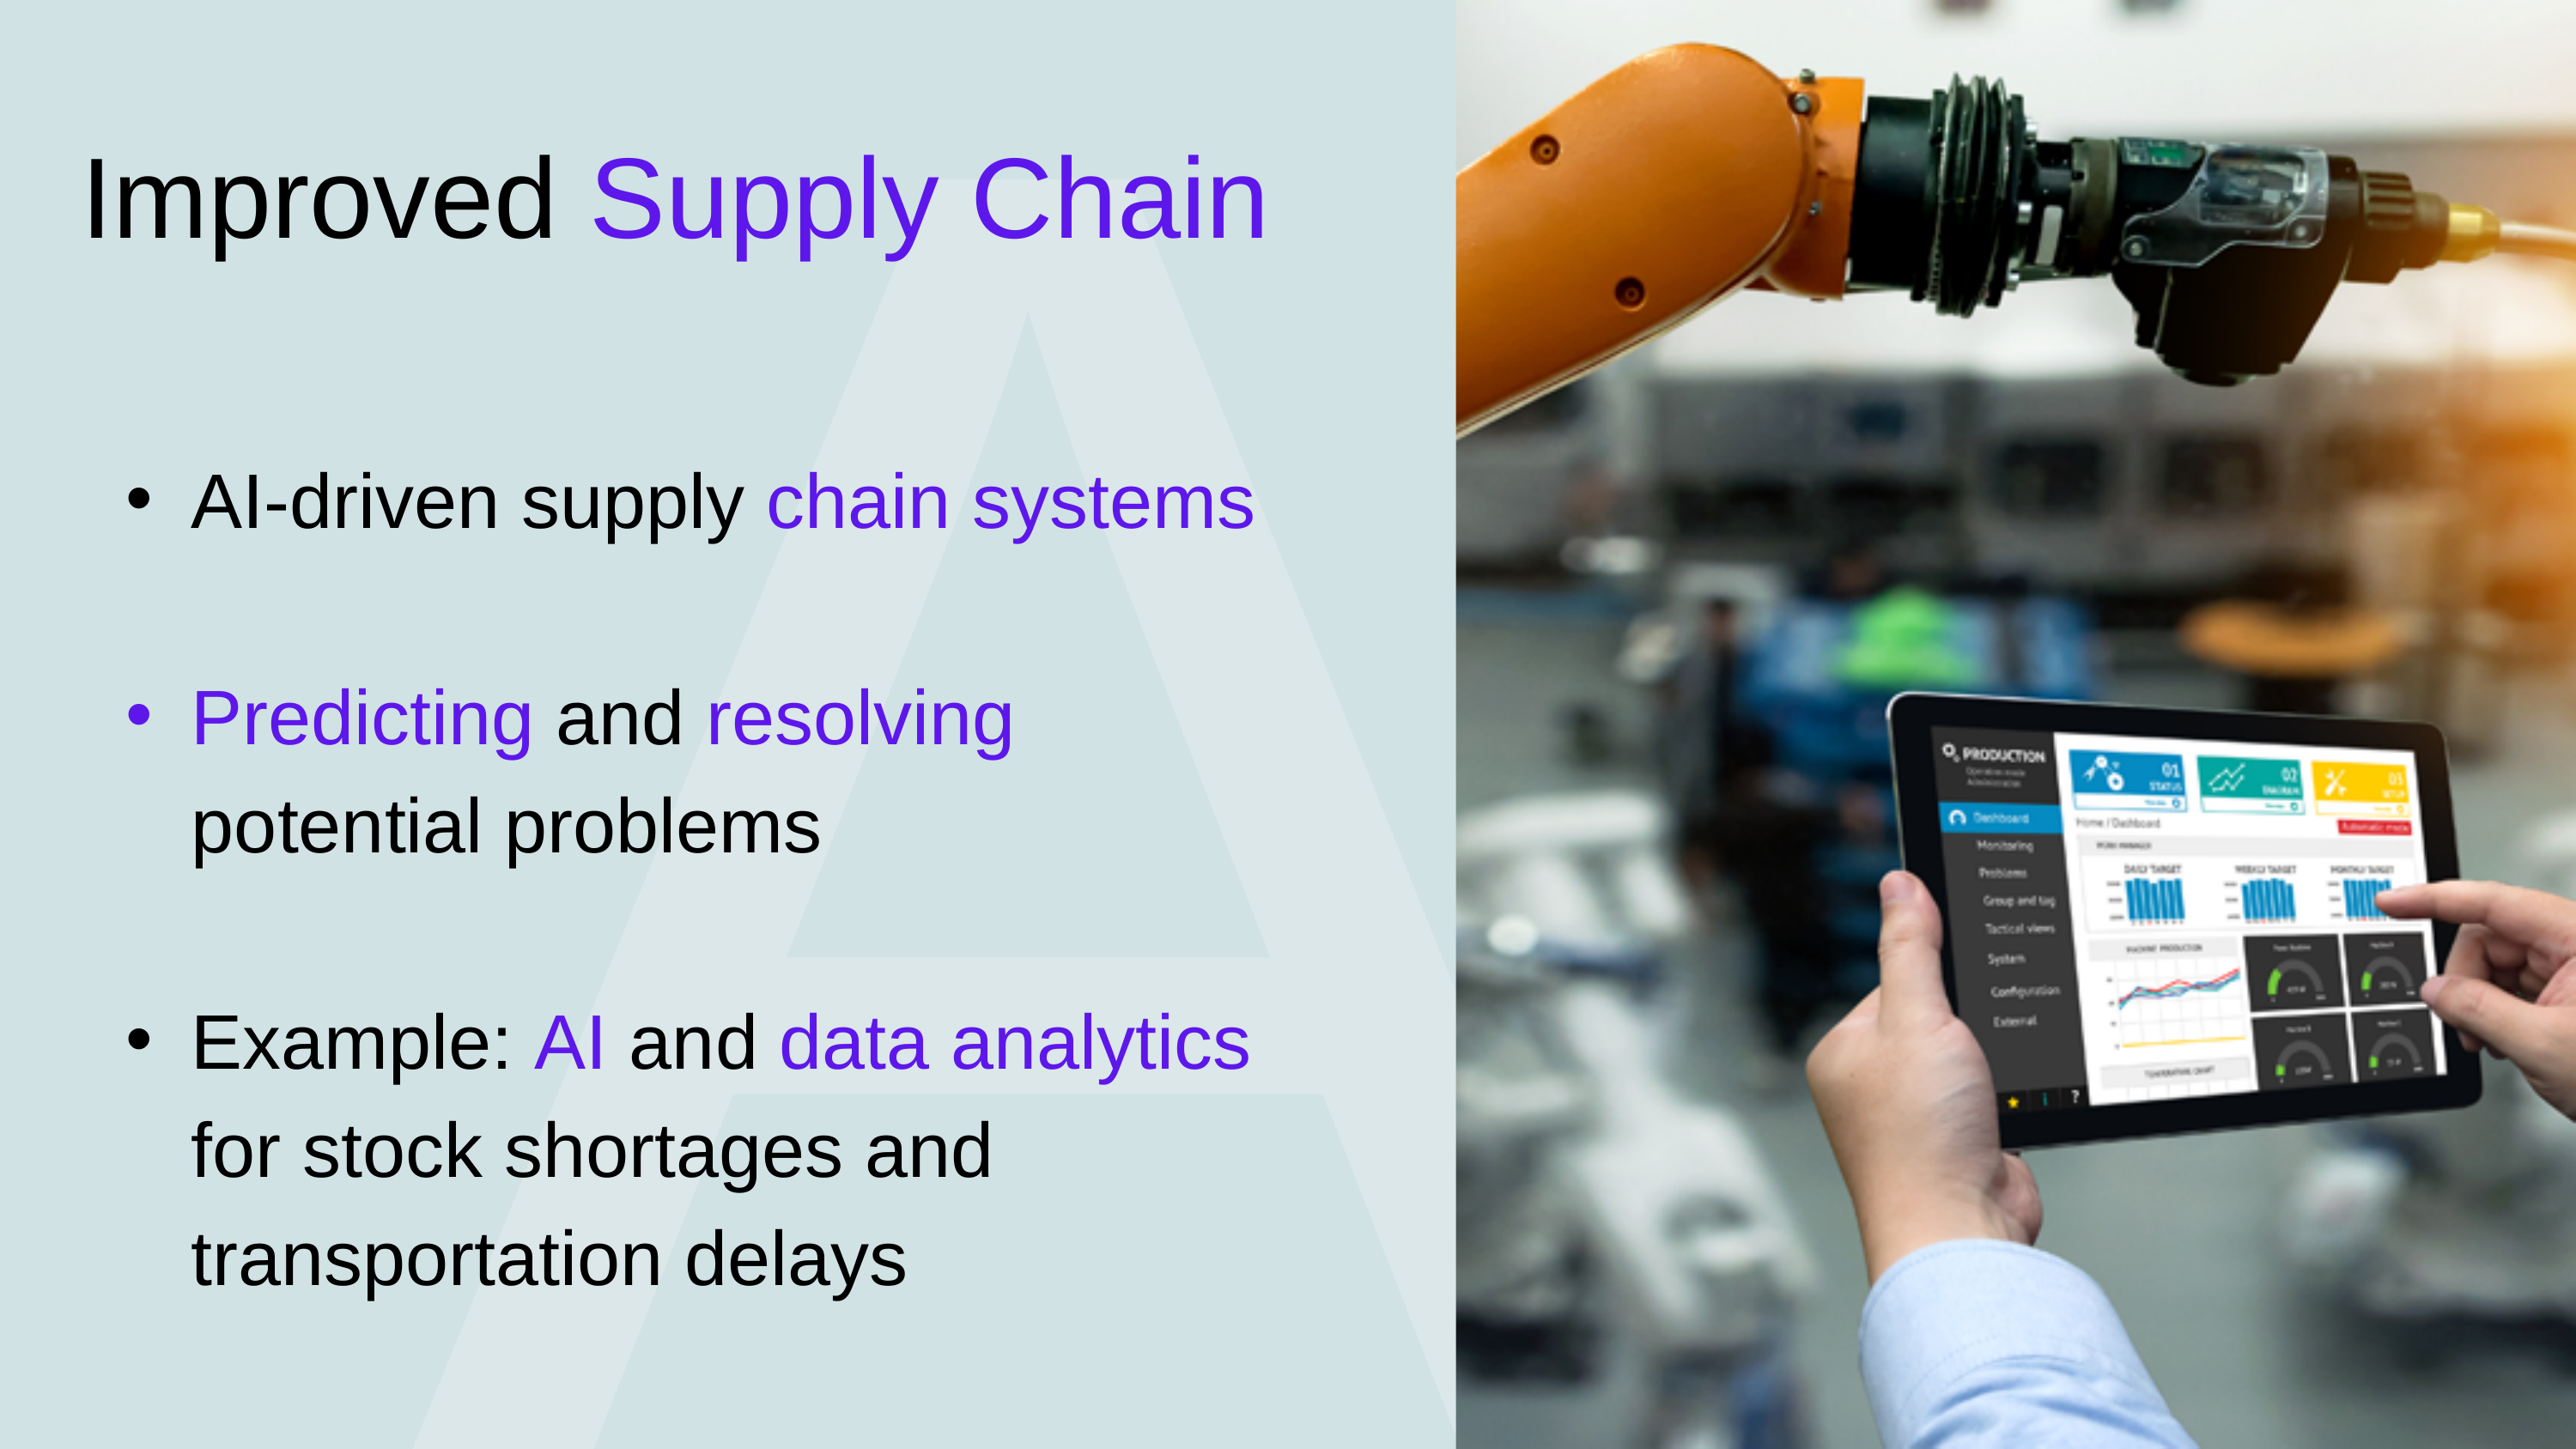

AI
Improved Supply Chain
AI-driven supply chain systems

Predicting and resolving potential problems

Example: AI and data analytics for stock shortages and transportation delays